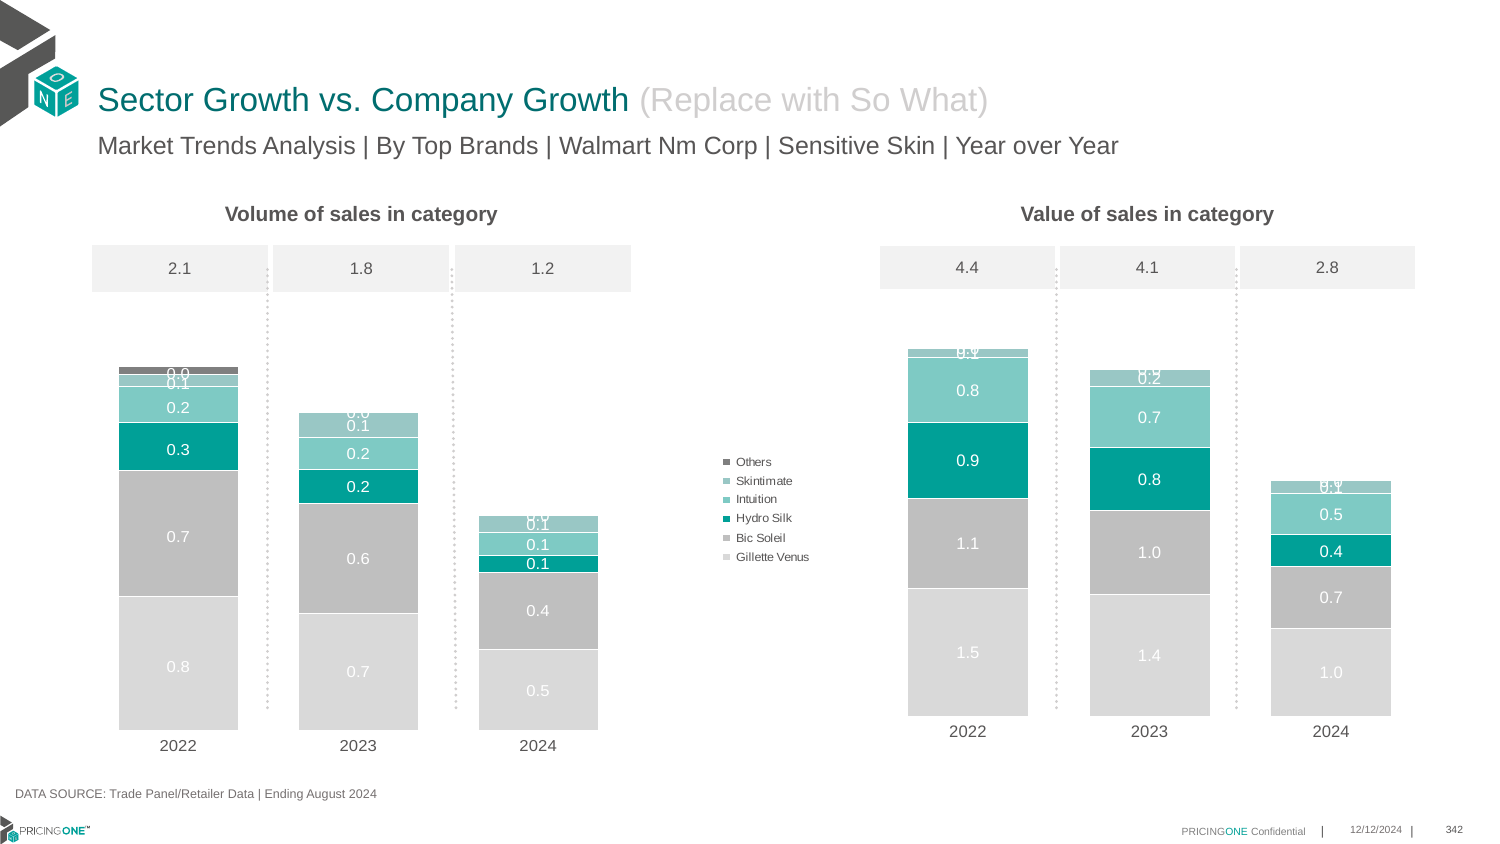

# Sector Growth vs. Company Growth (Replace with So What)
Market Trends Analysis | By Top Brands | Walmart Nm Corp | Sensitive Skin | Year over Year
| Value of sales in category |  |  |
| --- | --- | --- |
| 4.4 | 4.1 | 2.8 |
| Volume of sales in category |  |  |
| --- | --- | --- |
| 2.1 | 1.8 | 1.2 |

### Chart

| Category | Gillette Venus | Bic Soleil | Hydro Silk | Intuition | Skintimate | Others |
|---|---|---|---|---|---|---|
| 2022 | 1.517473 | 1.080329 | 0.90913 | 0.777743 | 0.102436 | 0.011949 |
| 2023 | 1.449359 | 1.003123 | 0.750227 | 0.729935 | 0.208194 | 4.2e-05 |
| 2024 | 1.046517 | 0.73477 | 0.383851 | 0.495849 | 0.149366 | 1e-05 |

### Chart

| Category | Gillette Venus | Bic Soleil | Hydro Silk | Intuition | Skintimate | Others |
|---|---|---|---|---|---|---|
| 2022 | 0.776337 | 0.721992 | 0.276472 | 0.210484 | 0.065797 | 0.048737 |
| 2023 | 0.6775 | 0.634637 | 0.192143 | 0.185469 | 0.145005 | 4.8e-05 |
| 2024 | 0.468338 | 0.444154 | 0.09797 | 0.129593 | 0.100281 | 9e-06 |
DATA SOURCE: Trade Panel/Retailer Data | Ending August 2024

12/12/2024
342